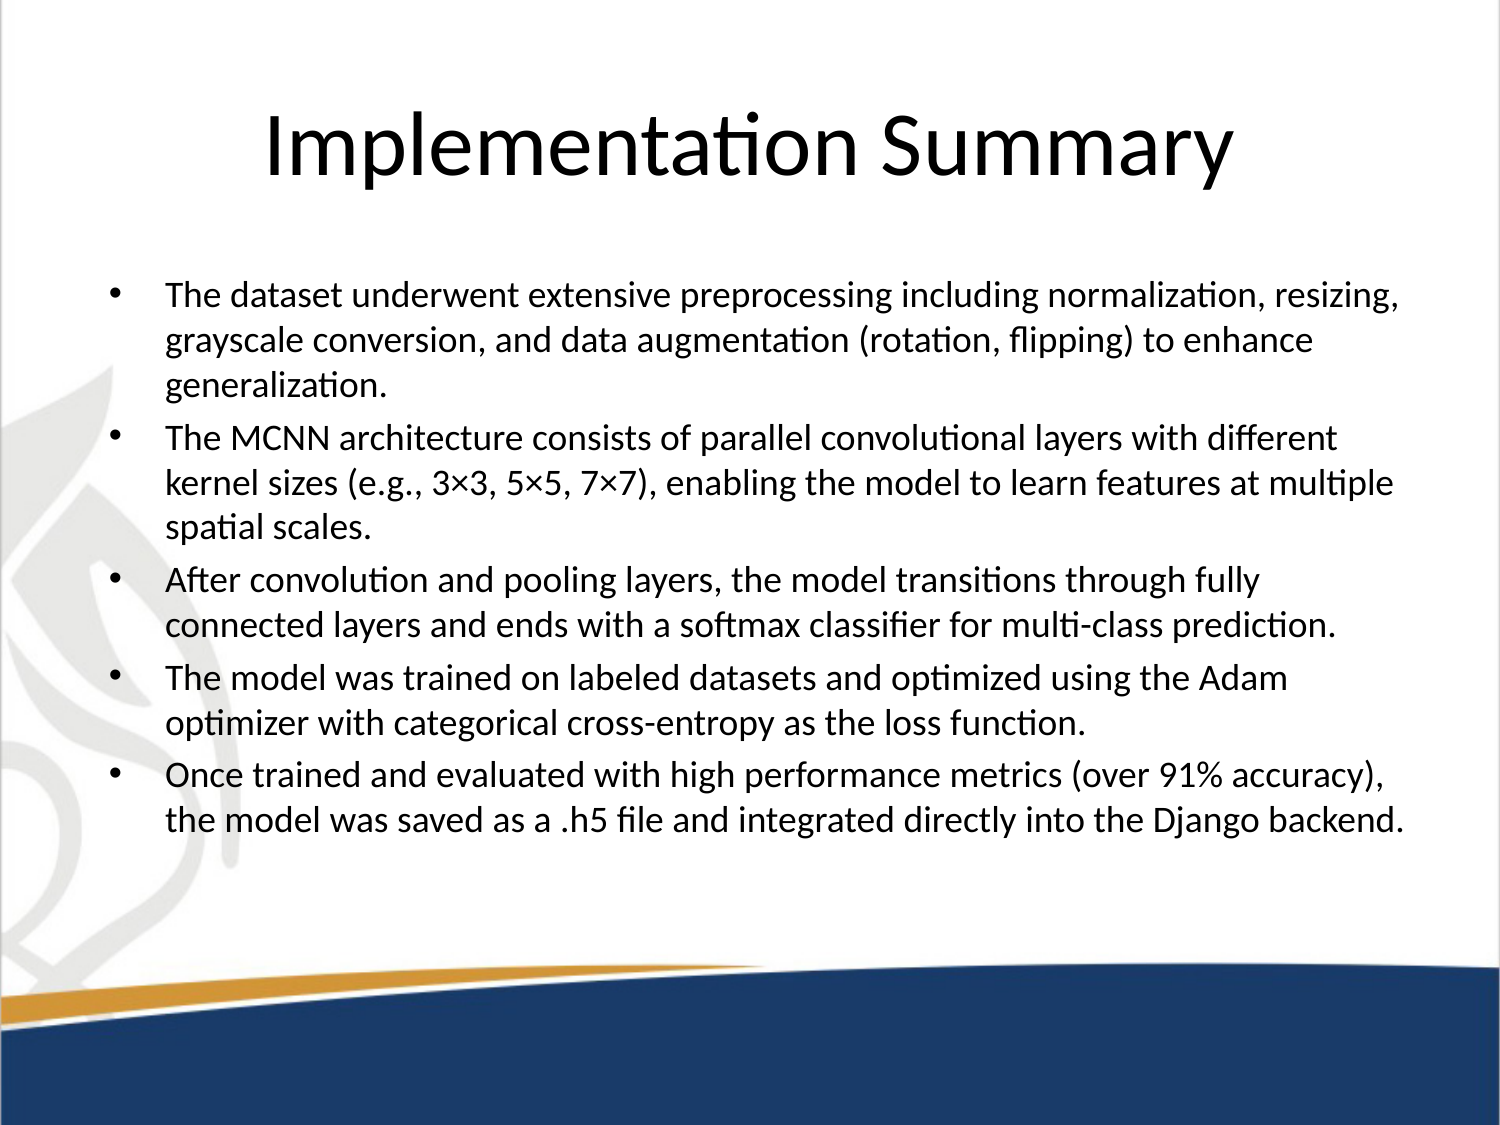

# Implementation Summary
The dataset underwent extensive preprocessing including normalization, resizing, grayscale conversion, and data augmentation (rotation, flipping) to enhance generalization.
The MCNN architecture consists of parallel convolutional layers with different kernel sizes (e.g., 3×3, 5×5, 7×7), enabling the model to learn features at multiple spatial scales.
After convolution and pooling layers, the model transitions through fully connected layers and ends with a softmax classifier for multi-class prediction.
The model was trained on labeled datasets and optimized using the Adam optimizer with categorical cross-entropy as the loss function.
Once trained and evaluated with high performance metrics (over 91% accuracy), the model was saved as a .h5 file and integrated directly into the Django backend.